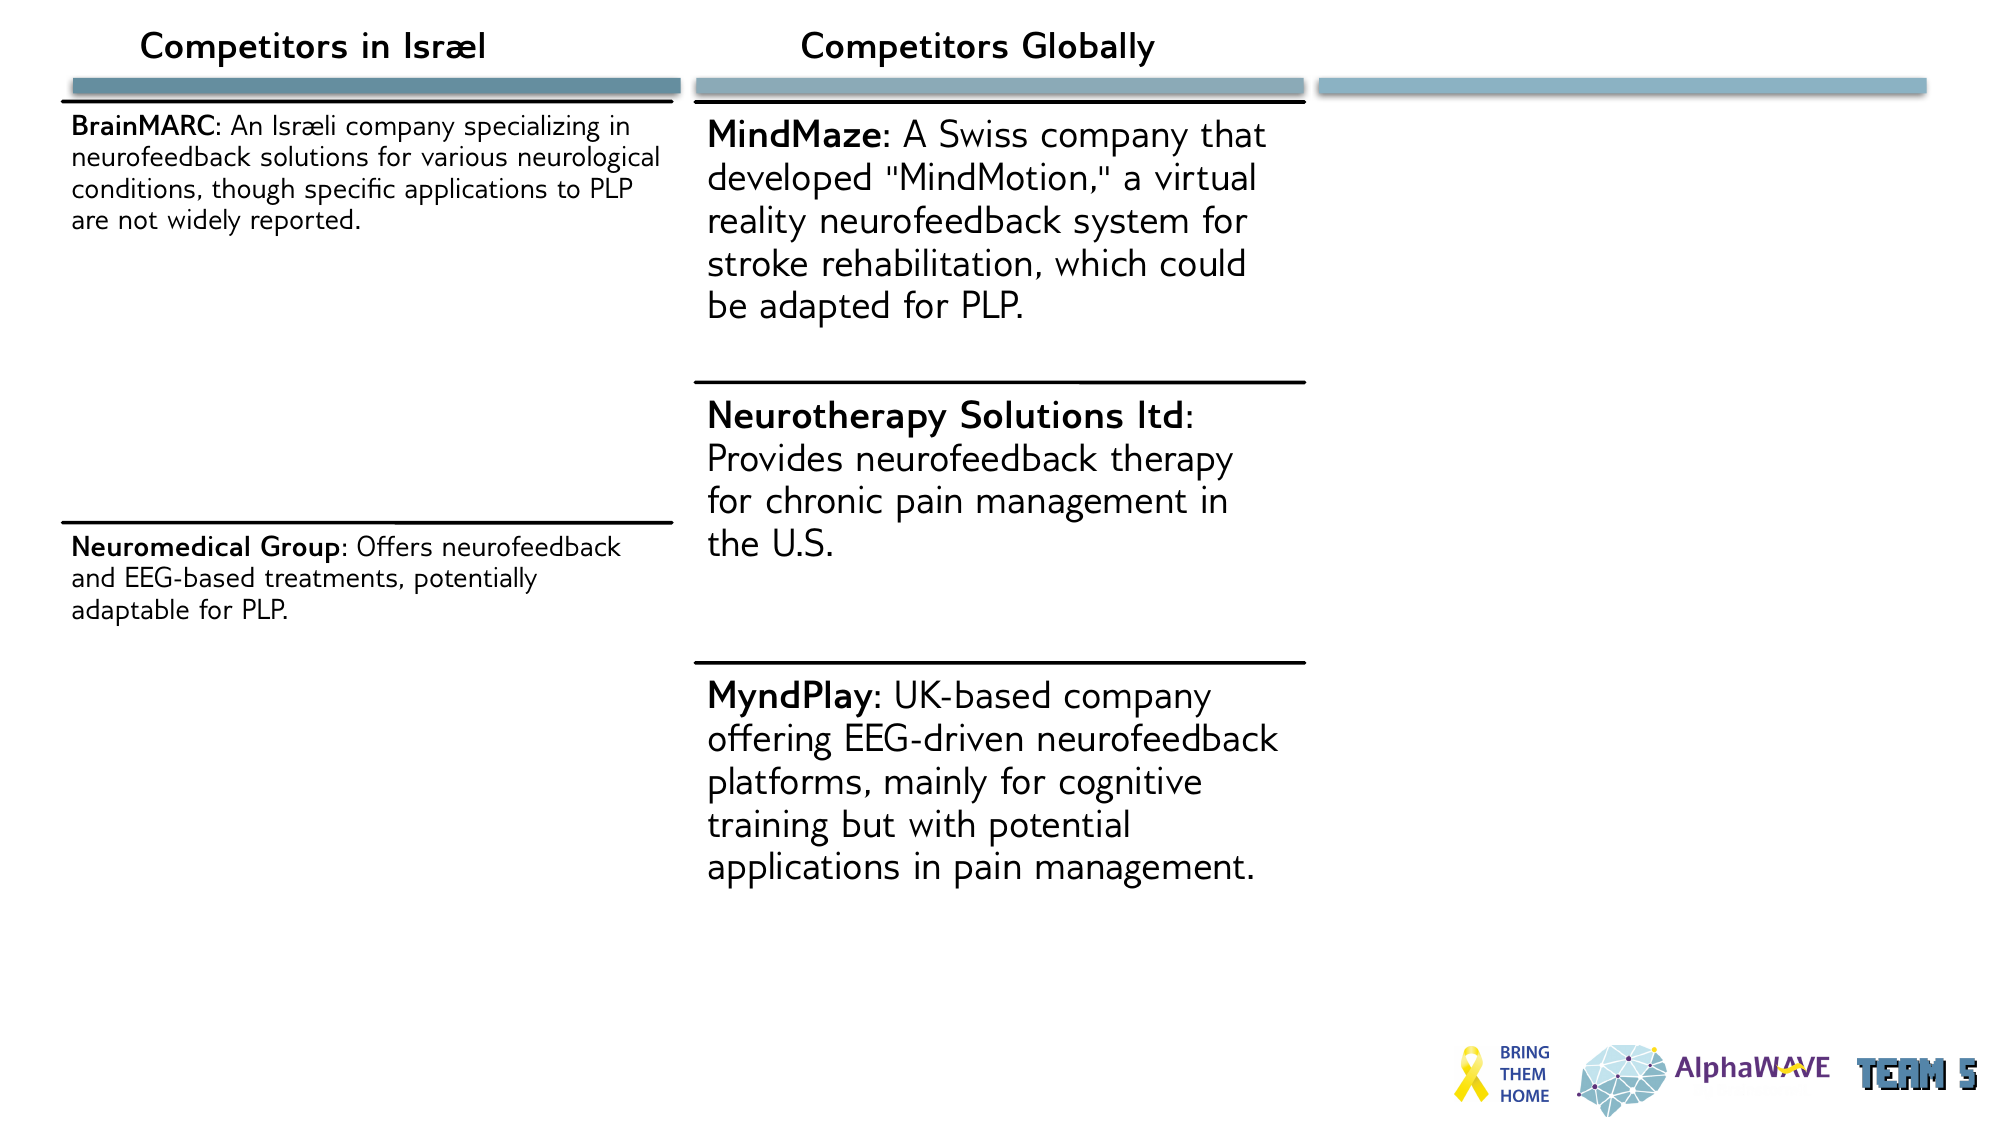

Competitors in Israel
Competitors Globally
BrainMARC: An Israeli company specializing in neurofeedback solutions for various neurological conditions, though specific applications to PLP are not widely reported.
Neuromedical Group: Offers neurofeedback and EEG-based treatments, potentially adaptable for PLP.
MindMaze: A Swiss company that developed "MindMotion," a virtual reality neurofeedback system for stroke rehabilitation, which could be adapted for PLP.
Neurotherapy Solutions ltd: Provides neurofeedback therapy for chronic pain management in the U.S.
MyndPlay: UK-based company offering EEG-driven neurofeedback platforms, mainly for cognitive training but with potential applications in pain management.